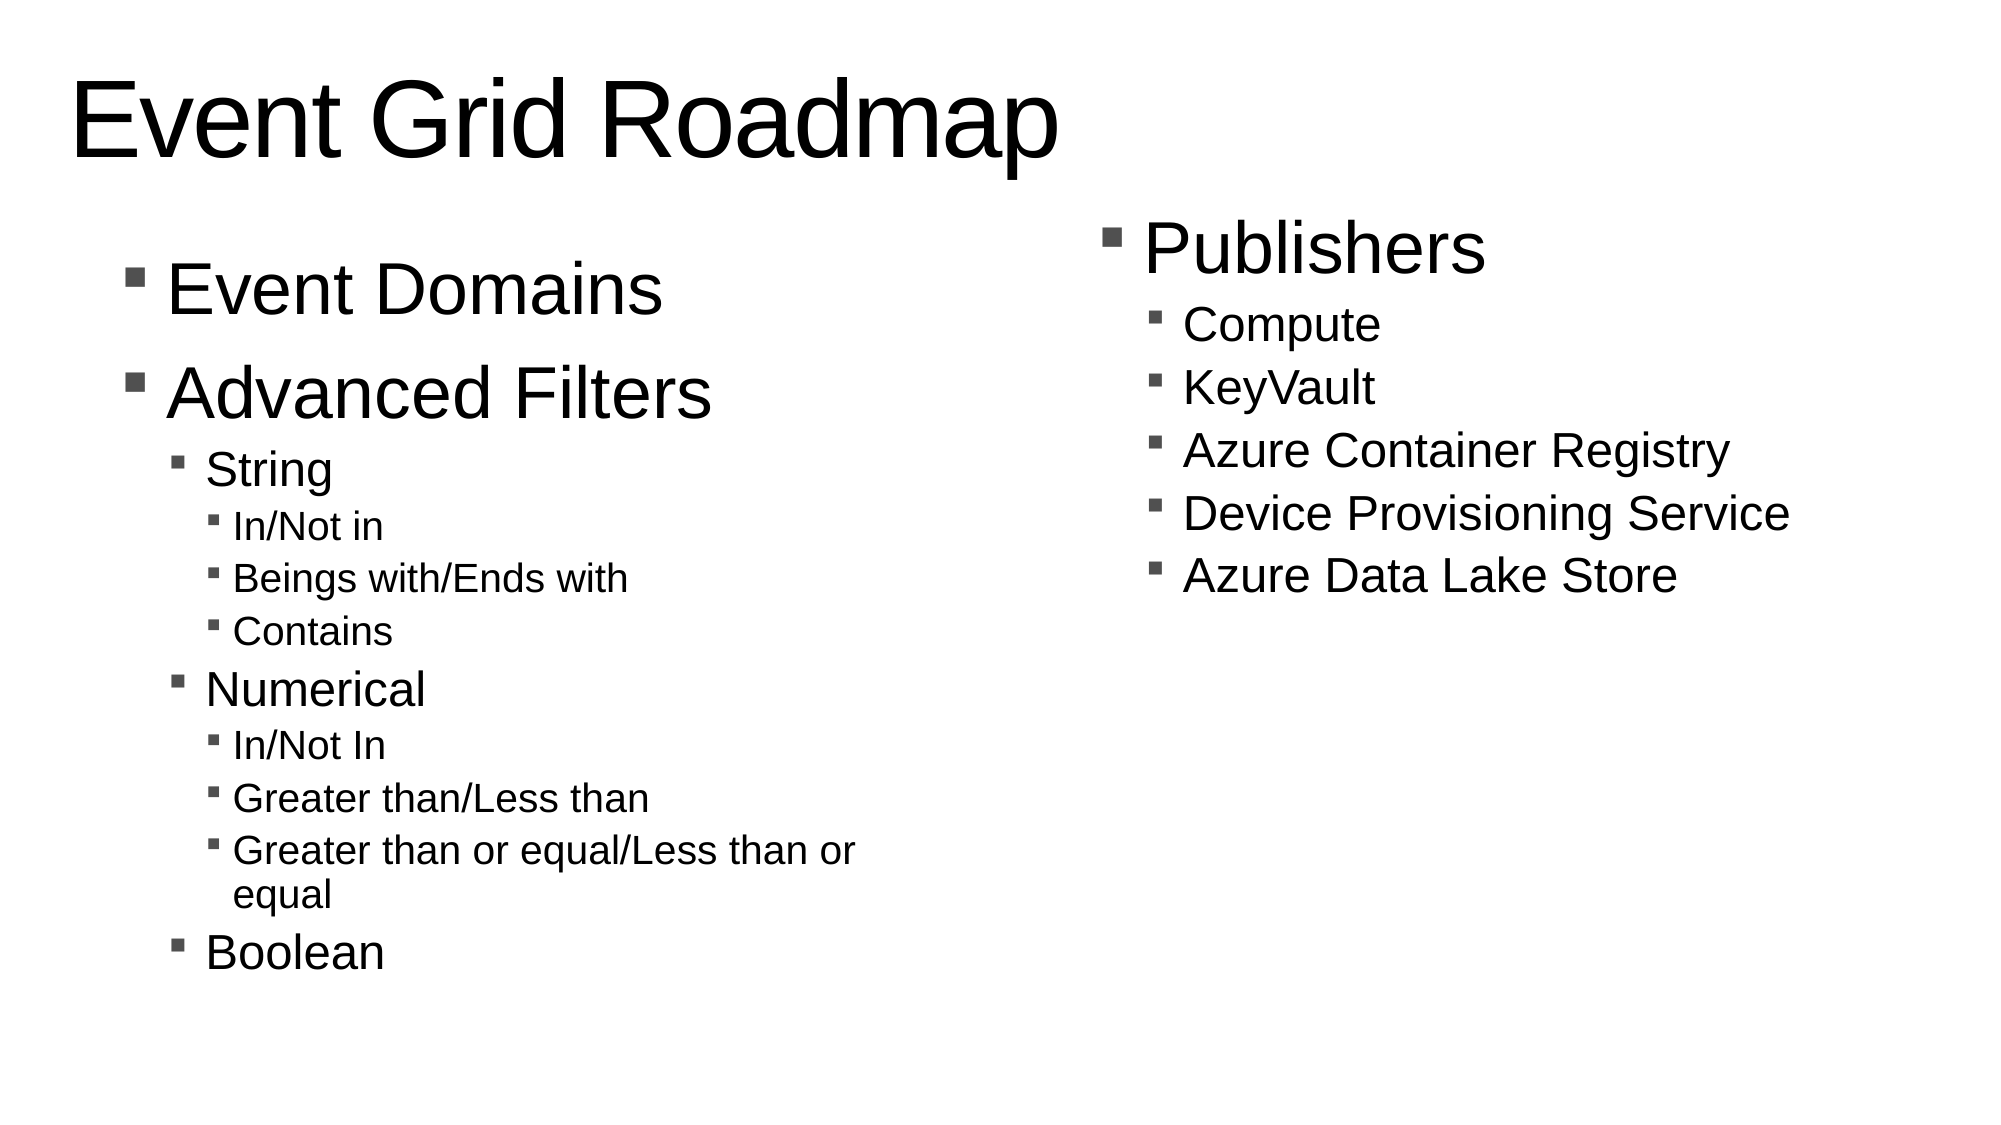

# Event Grid Roadmap
Publishers
Compute
KeyVault
Azure Container Registry
Device Provisioning Service
Azure Data Lake Store

Event Domains
Advanced Filters
String
In/Not in
Beings with/Ends with
Contains
Numerical
In/Not In
Greater than/Less than
Greater than or equal/Less than or equal
Boolean